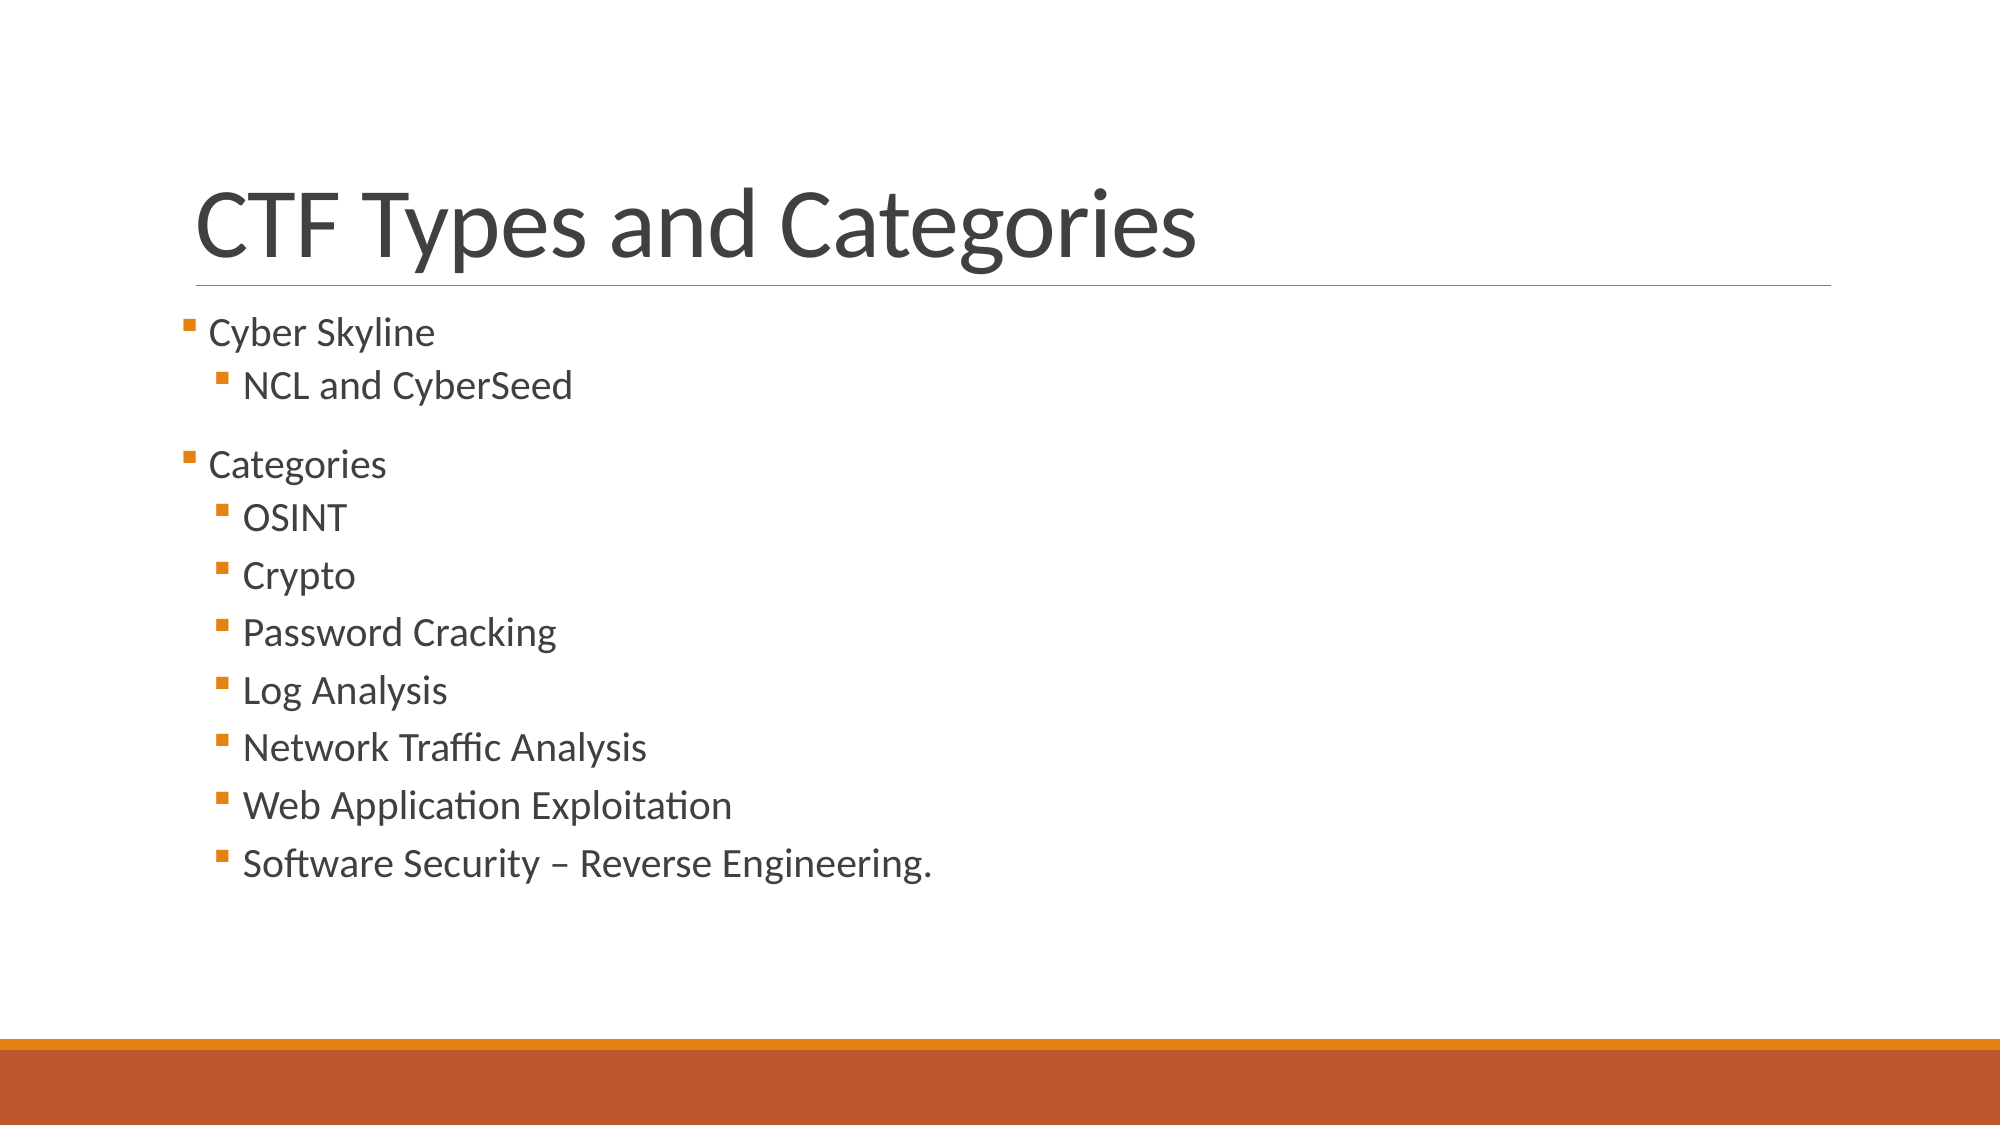

# CTF Types and Categories
 Cyber Skyline
NCL and CyberSeed
 Categories
OSINT
Crypto
Password Cracking
Log Analysis
Network Traffic Analysis
Web Application Exploitation
Software Security – Reverse Engineering.